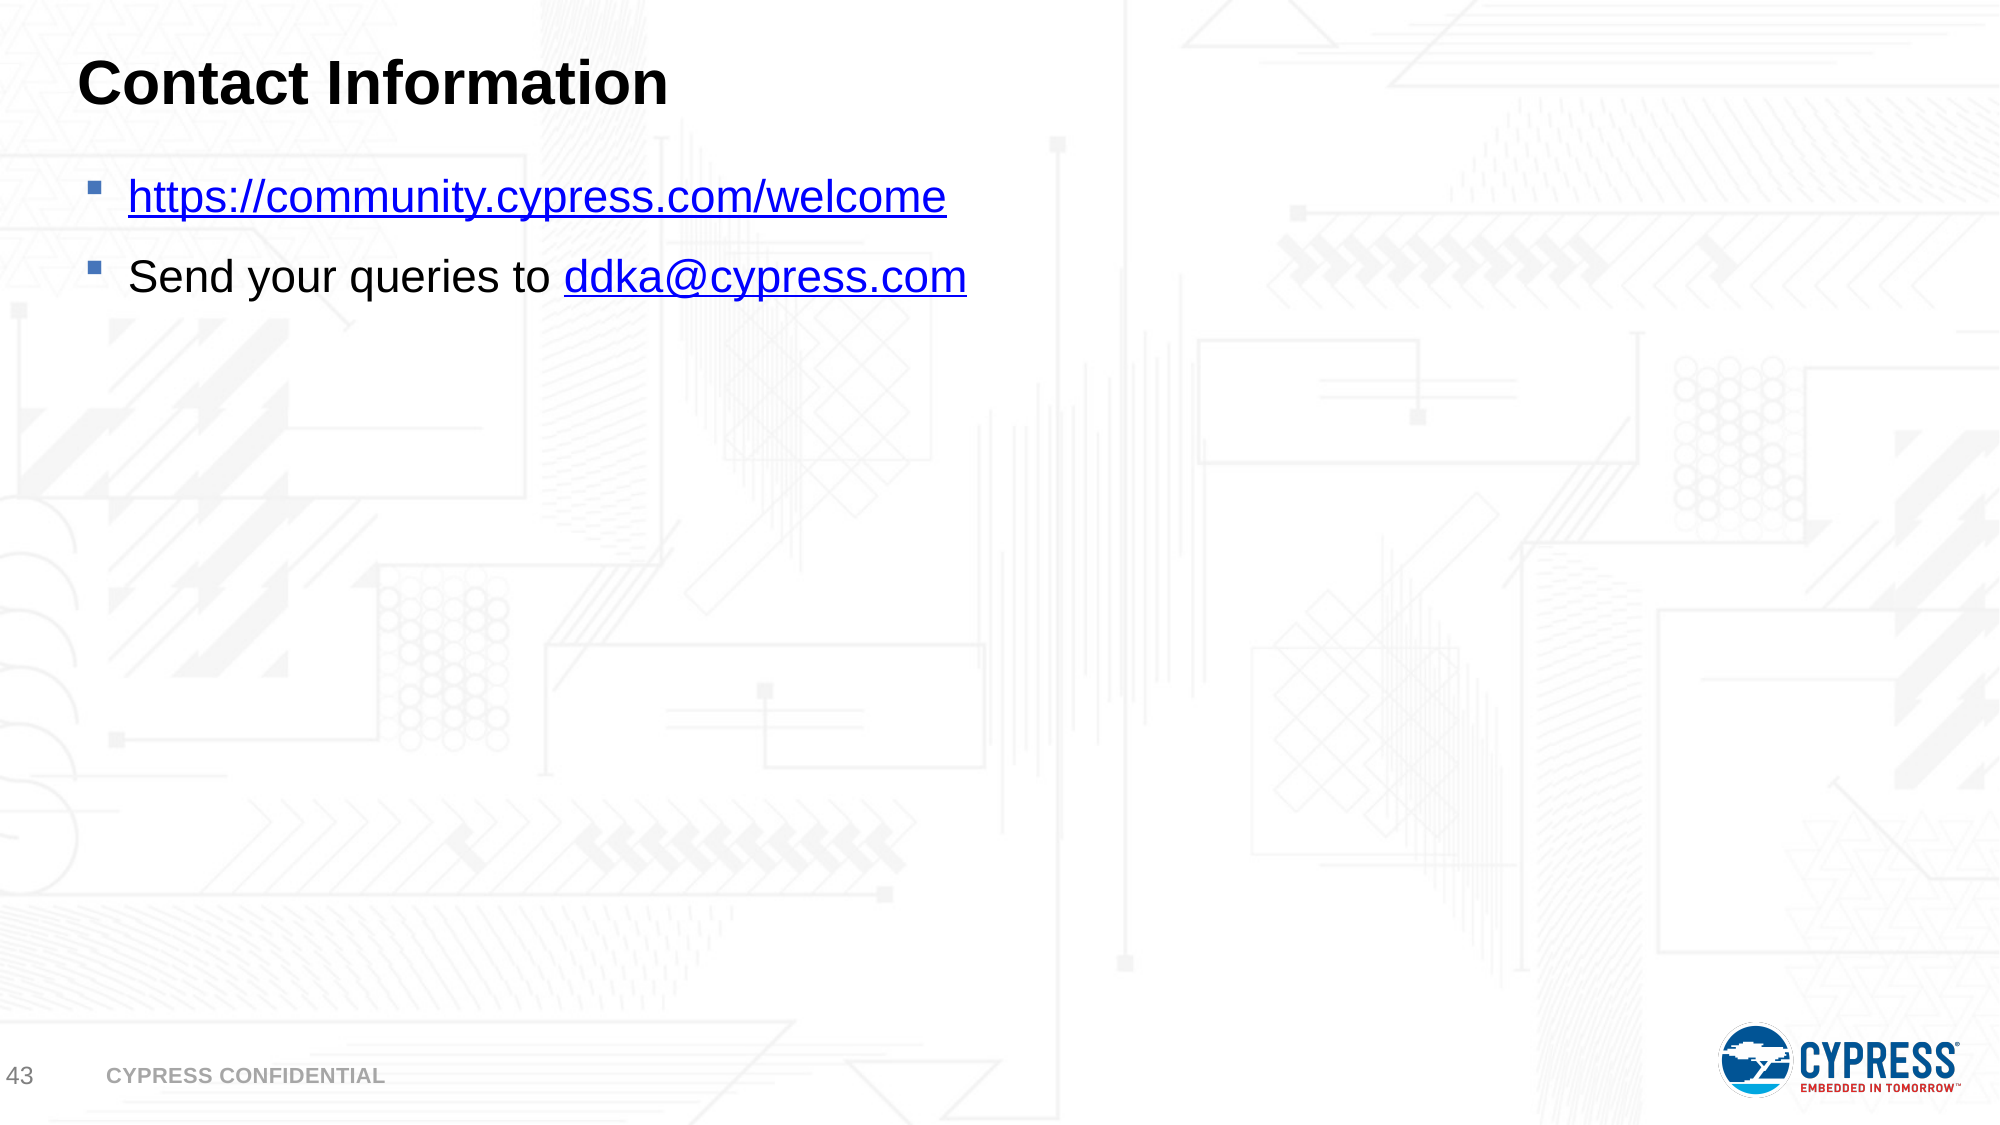

# Contact Information
https://community.cypress.com/welcome
Send your queries to ddka@cypress.com